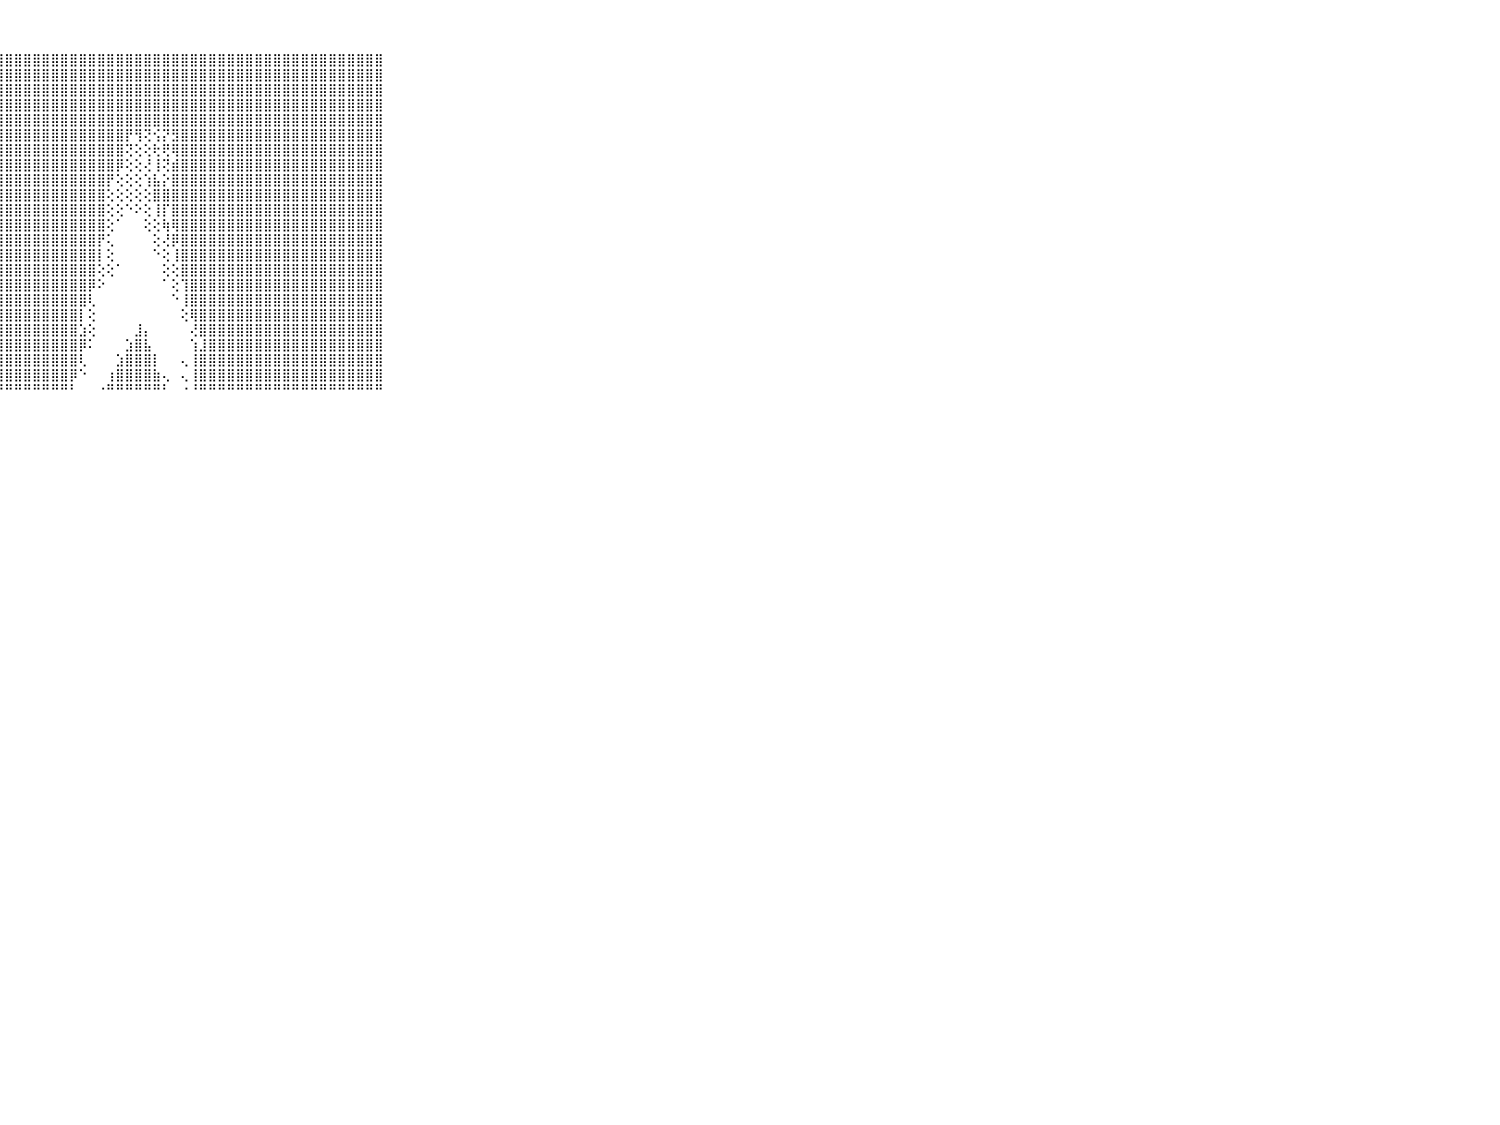

⠀⠀⠀⠀⠀⠀⠀⠀⠀⠀⠀⣿⣿⣿⣿⣿⣿⣿⣿⣿⣿⣿⣿⣿⣿⣿⣿⣿⣿⣿⣿⣿⣿⣿⣿⣿⣿⣿⣿⣿⣿⣿⣿⣿⣿⣿⣿⣿⣿⣿⣿⣿⣿⣿⣿⣿⣿⣿⣿⣿⣿⣿⣿⣿⣿⣿⣿⣿⣿⠀⠀⠀⠀⠀⠀⠀⠀⠀⠀⠀⠀
⠀⠀⠀⠀⠀⠀⠀⠀⠀⠀⠀⣿⣿⣿⣿⣿⣿⣿⣿⣿⣿⣿⣿⣿⣿⣿⣿⣿⣿⣿⣿⣿⣿⣿⣿⣿⣿⣿⣿⣿⣿⣿⣿⣿⣿⣿⣿⣿⣿⣿⣿⣿⣿⣿⣿⣿⣿⣿⣿⣿⣿⣿⣿⣿⣿⣿⣿⣿⣿⠀⠀⠀⠀⠀⠀⠀⠀⠀⠀⠀⠀
⠀⠀⠀⠀⠀⠀⠀⠀⠀⠀⠀⣿⣿⣿⣿⣿⣿⣿⣿⣿⣿⣿⣿⣿⣿⣿⣿⣿⣿⣿⣿⣿⣿⣿⣿⣿⣿⣿⣿⣿⣿⣿⣿⣿⣿⣿⣿⣿⣿⣿⣿⣿⣿⣿⣿⣿⣿⣿⣿⣿⣿⣿⣿⣿⣿⣿⣿⣿⣿⠀⠀⠀⠀⠀⠀⠀⠀⠀⠀⠀⠀
⠀⠀⠀⠀⠀⠀⠀⠀⠀⠀⠀⣿⣿⣿⣿⣿⣿⣿⣿⣿⣿⣿⣿⣿⣿⣿⣿⣿⣿⣿⣿⣿⣿⣿⣿⣿⣿⣿⣿⣿⣿⣿⣿⣿⣿⣿⣿⣿⣿⣿⣿⣿⣿⣿⣿⣿⣿⣿⣿⣿⣿⣿⣿⣿⣿⣿⣿⣿⣿⠀⠀⠀⠀⠀⠀⠀⠀⠀⠀⠀⠀
⠀⠀⠀⠀⠀⠀⠀⠀⠀⠀⠀⣿⣿⣿⣿⣿⣿⣿⣿⣿⣿⣿⣿⣿⣿⣿⣿⣿⣿⣿⣿⣿⣿⣿⣿⣿⣿⣿⣿⣿⣿⣿⣿⣿⣿⣿⣿⣿⣿⣿⣿⣿⣿⣿⣿⣿⣿⣿⣿⣿⣿⣿⣿⣿⣿⣿⣿⣿⣿⠀⠀⠀⠀⠀⠀⠀⠀⠀⠀⠀⠀
⠀⠀⠀⠀⠀⠀⠀⠀⠀⠀⠀⣿⣿⣿⣿⣿⣿⣿⣿⣿⣿⣿⣿⣿⣿⣿⣿⣿⣿⣿⣿⣿⣿⣿⣿⣿⣿⣿⣿⣿⣿⡟⢻⢝⢪⡝⣻⣿⣿⣿⣿⣿⣿⣿⣿⣿⣿⣿⣿⣿⣿⣿⣿⣿⣿⣿⣿⣿⣿⠀⠀⠀⠀⠀⠀⠀⠀⠀⠀⠀⠀
⠀⠀⠀⠀⠀⠀⠀⠀⠀⠀⠀⣿⣿⣿⣿⣿⣿⣿⣿⣿⣿⣿⣿⣿⣿⣿⣿⣿⣿⣿⣿⣿⣿⣿⣿⣿⣿⣿⣿⣿⣿⢝⢕⢕⢗⢟⢿⣿⣿⣿⣿⣿⣿⣿⣿⣿⣿⣿⣿⣿⣿⣿⣿⣿⣿⣿⣿⣿⣿⠀⠀⠀⠀⠀⠀⠀⠀⠀⠀⠀⠀
⠀⠀⠀⠀⠀⠀⠀⠀⠀⠀⠀⣿⣿⣿⣿⣿⣿⣿⣿⣿⣿⣿⣿⣿⣿⣿⣿⣿⣿⣿⣿⣿⣿⣿⣿⣿⣿⣿⣿⣿⡿⢕⢕⢜⢸⢝⣾⣿⣿⣿⣿⣿⣿⣿⣿⣿⣿⣿⣿⣿⣿⣿⣿⣿⣿⣿⣿⣿⣿⠀⠀⠀⠀⠀⠀⠀⠀⠀⠀⠀⠀
⠀⠀⠀⠀⠀⠀⠀⠀⠀⠀⠀⣿⣿⣿⣿⣿⣿⣿⣿⣿⣿⣿⣿⣿⣿⣿⣿⣿⣿⣿⣿⣿⣿⣿⣿⣿⣿⣿⣿⡟⢕⢕⢕⢱⣧⡕⣿⣿⣿⣿⣿⣿⣿⣿⣿⣿⣿⣿⣿⣿⣿⣿⣿⣿⣿⣿⣿⣿⣿⠀⠀⠀⠀⠀⠀⠀⠀⠀⠀⠀⠀
⠀⠀⠀⠀⠀⠀⠀⠀⠀⠀⠀⣿⣿⣿⣿⣿⣿⣿⣿⣿⣿⣿⣿⣿⣿⣿⣿⣿⣿⣿⣿⣿⣿⣿⣿⣿⣿⣿⣿⢕⢕⢕⢕⢕⣿⣿⣿⣿⣿⣿⣿⣿⣿⣿⣿⣿⣿⣿⣿⣿⣿⣿⣿⣿⣿⣿⣿⣿⣿⠀⠀⠀⠀⠀⠀⠀⠀⠀⠀⠀⠀
⠀⠀⠀⠀⠀⠀⠀⠀⠀⠀⠀⣿⣿⣿⣿⣿⣿⣿⣿⣿⣿⣿⣿⣿⣿⣿⣿⣿⣿⣿⣿⣿⣿⣿⣿⣿⣿⣿⣿⢕⢕⠑⠕⢕⢸⡏⣿⣿⣿⣿⣿⣿⣿⣿⣿⣿⣿⣿⣿⣿⣿⣿⣿⣿⣿⣿⣿⣿⣿⠀⠀⠀⠀⠀⠀⠀⠀⠀⠀⠀⠀
⠀⠀⠀⠀⠀⠀⠀⠀⠀⠀⠀⣿⣿⣿⣿⣿⣿⣿⣿⣿⣿⣿⣿⣿⣿⣿⣿⣿⣿⣿⣿⣿⣿⣿⣿⣿⣿⣿⣿⢕⠁⠀⠀⢕⢕⢷⢿⣿⣿⣿⣿⣿⣿⣿⣿⣿⣿⣿⣿⣿⣿⣿⣿⣿⣿⣿⣿⣿⣿⠀⠀⠀⠀⠀⠀⠀⠀⠀⠀⠀⠀
⠀⠀⠀⠀⠀⠀⠀⠀⠀⠀⠀⣿⣿⣿⣿⣿⣿⣿⣿⣿⣿⣿⣿⣿⣿⣿⣿⣿⣿⣿⣿⣿⣿⣿⣿⣿⣿⣿⡟⢅⠀⠀⠀⠀⢕⢜⡿⣿⣿⣿⣿⣿⣿⣿⣿⣿⣿⣿⣿⣿⣿⣿⣿⣿⣿⣿⣿⣿⣿⠀⠀⠀⠀⠀⠀⠀⠀⠀⠀⠀⠀
⠀⠀⠀⠀⠀⠀⠀⠀⠀⠀⠀⣿⣿⣿⣿⣿⣿⣿⣿⣿⣿⣿⣿⣿⣿⣿⣿⣿⣿⣿⣿⣿⣿⣿⣿⣿⣿⣿⡇⢕⠀⠀⠀⠀⠑⢕⢸⣿⣿⣿⣿⣿⣿⣿⣿⣿⣿⣿⣿⣿⣿⣿⣿⣿⣿⣿⣿⣿⣿⠀⠀⠀⠀⠀⠀⠀⠀⠀⠀⠀⠀
⠀⠀⠀⠀⠀⠀⠀⠀⠀⠀⠀⣿⣿⣿⣿⣿⣿⣿⣿⣿⣿⣿⣿⣿⣿⣿⣿⣿⣿⣿⣿⣿⣿⣿⣿⣿⣿⣿⢕⢕⠁⠀⠀⠀⠀⢕⢕⣿⣿⣿⣿⣿⣿⣿⣿⣿⣿⣿⣿⣿⣿⣿⣿⣿⣿⣿⣿⣿⣿⠀⠀⠀⠀⠀⠀⠀⠀⠀⠀⠀⠀
⠀⠀⠀⠀⠀⠀⠀⠀⠀⠀⠀⣿⣿⣿⣿⣿⣿⣿⣿⣿⣿⣿⣿⣿⣿⣿⣿⣿⣿⣿⣿⣿⣿⣿⣿⣿⣿⡿⠕⠀⠀⠀⠀⠀⠀⠁⢕⢹⣿⣿⣿⣿⣿⣿⣿⣿⣿⣿⣿⣿⣿⣿⣿⣿⣿⣿⣿⣿⣿⠀⠀⠀⠀⠀⠀⠀⠀⠀⠀⠀⠀
⠀⠀⠀⠀⠀⠀⠀⠀⠀⠀⠀⣿⣿⣿⣿⣿⣿⣿⣿⣿⣿⣿⣿⣿⣿⣿⣿⣿⣿⣿⣿⣿⣿⣿⣿⣿⣿⢇⠀⠀⠀⠀⠀⠀⠀⠀⠑⢸⣿⣿⣿⣿⣿⣿⣿⣿⣿⣿⣿⣿⣿⣿⣿⣿⣿⣿⣿⣿⣿⠀⠀⠀⠀⠀⠀⠀⠀⠀⠀⠀⠀
⠀⠀⠀⠀⠀⠀⠀⠀⠀⠀⠀⣿⣿⣿⣿⣿⣿⣿⣿⣿⣿⣿⣿⣿⣿⣿⣿⣿⣿⣿⣿⣿⣿⣿⣿⣿⡇⢕⠀⠀⠀⠀⠀⠀⠀⠀⠀⢕⢿⣿⣿⣿⣿⣿⣿⣿⣿⣿⣿⣿⣿⣿⣿⣿⣿⣿⣿⣿⣿⠀⠀⠀⠀⠀⠀⠀⠀⠀⠀⠀⠀
⠀⠀⠀⠀⠀⠀⠀⠀⠀⠀⠀⣿⣿⣿⣿⣿⣿⣿⣿⣿⣿⣿⣿⣿⣿⣿⣿⣿⣿⣿⣿⣿⣿⣿⣿⣿⣱⢕⠀⠀⠀⠀⣸⡄⠀⠀⠀⠀⢜⣿⣿⣿⣿⣿⣿⣿⣿⣿⣿⣿⣿⣿⣿⣿⣿⣿⣿⣿⣿⠀⠀⠀⠀⠀⠀⠀⠀⠀⠀⠀⠀
⠀⠀⠀⠀⠀⠀⠀⠀⠀⠀⠀⣿⣿⣿⣿⣿⣿⣿⣿⣿⣿⣿⣿⣿⣿⣿⣿⣿⣿⣿⣿⣿⣿⣿⣿⣿⡿⠅⠀⠀⠀⣱⣿⣧⠀⠀⠀⠀⢱⣸⣿⣿⣿⣿⣿⣿⣿⣿⣿⣿⣿⣿⣿⣿⣿⣿⣿⣿⣿⠀⠀⠀⠀⠀⠀⠀⠀⠀⠀⠀⠀
⠀⠀⠀⠀⠀⠀⠀⠀⠀⠀⠀⣿⣿⣿⣿⣿⣿⣿⣿⣿⣿⣿⣿⣿⣿⣿⣿⣿⣿⣿⣿⣿⣿⣿⣿⣿⢇⠀⠀⠀⣱⣿⣿⣿⡇⠀⠀⢄⢸⣿⣿⣿⣿⣿⣿⣿⣿⣿⣿⣿⣿⣿⣿⣿⣿⣿⣿⣿⣿⠀⠀⠀⠀⠀⠀⠀⠀⠀⠀⠀⠀
⠀⠀⠀⠀⠀⠀⠀⠀⠀⠀⠀⣿⣿⣿⣿⣿⣿⣿⣿⣿⣿⣿⣿⣿⣿⣿⣿⣿⣿⣿⣿⣿⣿⣿⣿⡿⠑⠀⠀⢰⣿⣿⣿⣿⣷⢄⠀⢄⢸⣿⣿⣿⣿⣿⣿⣿⣿⣿⣿⣿⣿⣿⣿⣿⣿⣿⣿⣿⣿⠀⠀⠀⠀⠀⠀⠀⠀⠀⠀⠀⠀
⠀⠀⠀⠀⠀⠀⠀⠀⠀⠀⠀⠛⠛⠛⠛⠛⠛⠛⠛⠛⠛⠛⠛⠛⠛⠛⠛⠛⠛⠛⠛⠛⠛⠛⠛⠃⠀⠀⠐⠛⠛⠛⠛⠛⠛⠃⠀⠐⠘⠛⠛⠛⠛⠛⠛⠛⠛⠛⠛⠛⠛⠛⠛⠛⠛⠛⠛⠛⠛⠀⠀⠀⠀⠀⠀⠀⠀⠀⠀⠀⠀